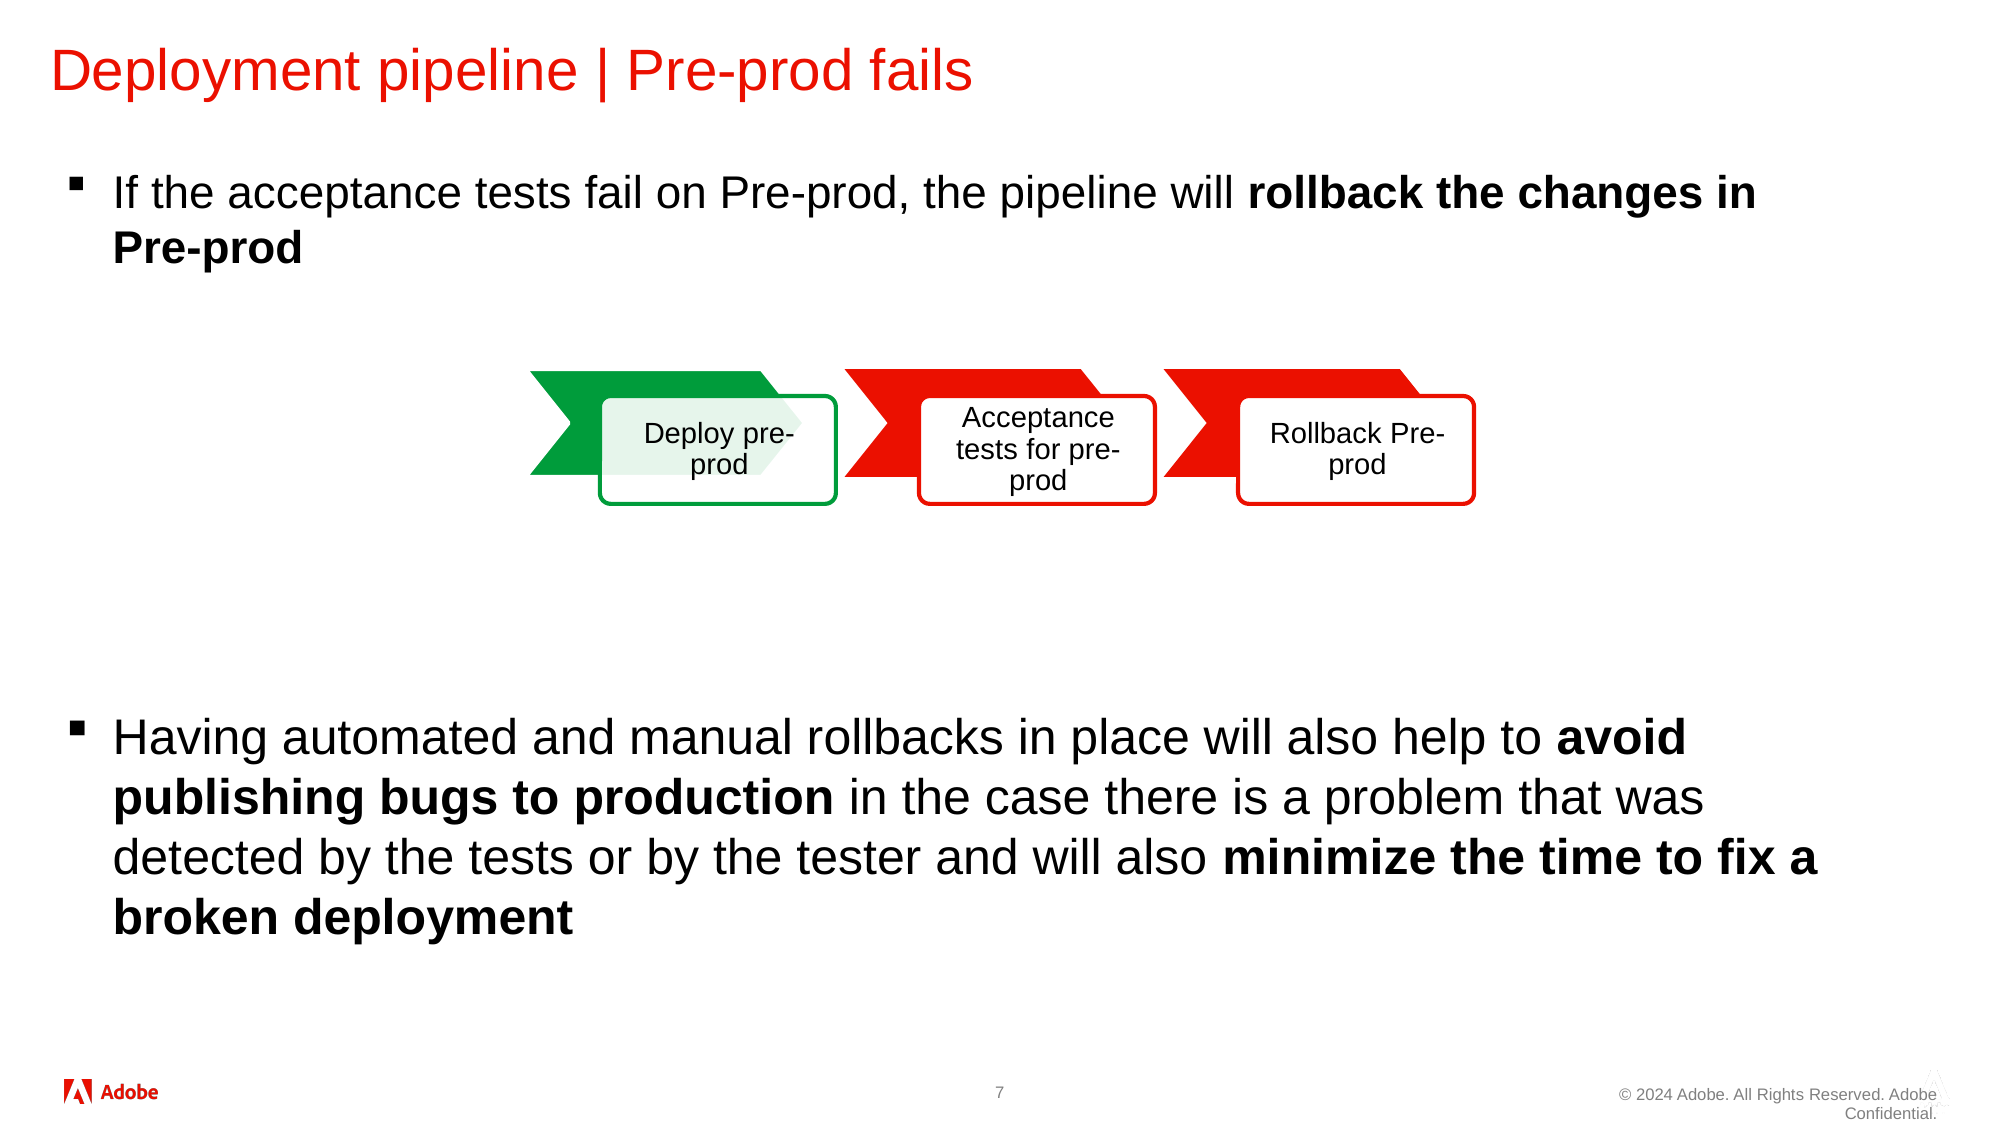

# Deployment pipeline | Pre-prod fails
If the acceptance tests fail on Pre-prod, the pipeline will rollback the changes in Pre-prod

Having automated and manual rollbacks in place will also help to avoid publishing bugs to production in the case there is a problem that was detected by the tests or by the tester and will also minimize the time to fix a broken deployment
Deploy pre-prod
Acceptance tests for pre-prod
Rollback Pre-prod
7